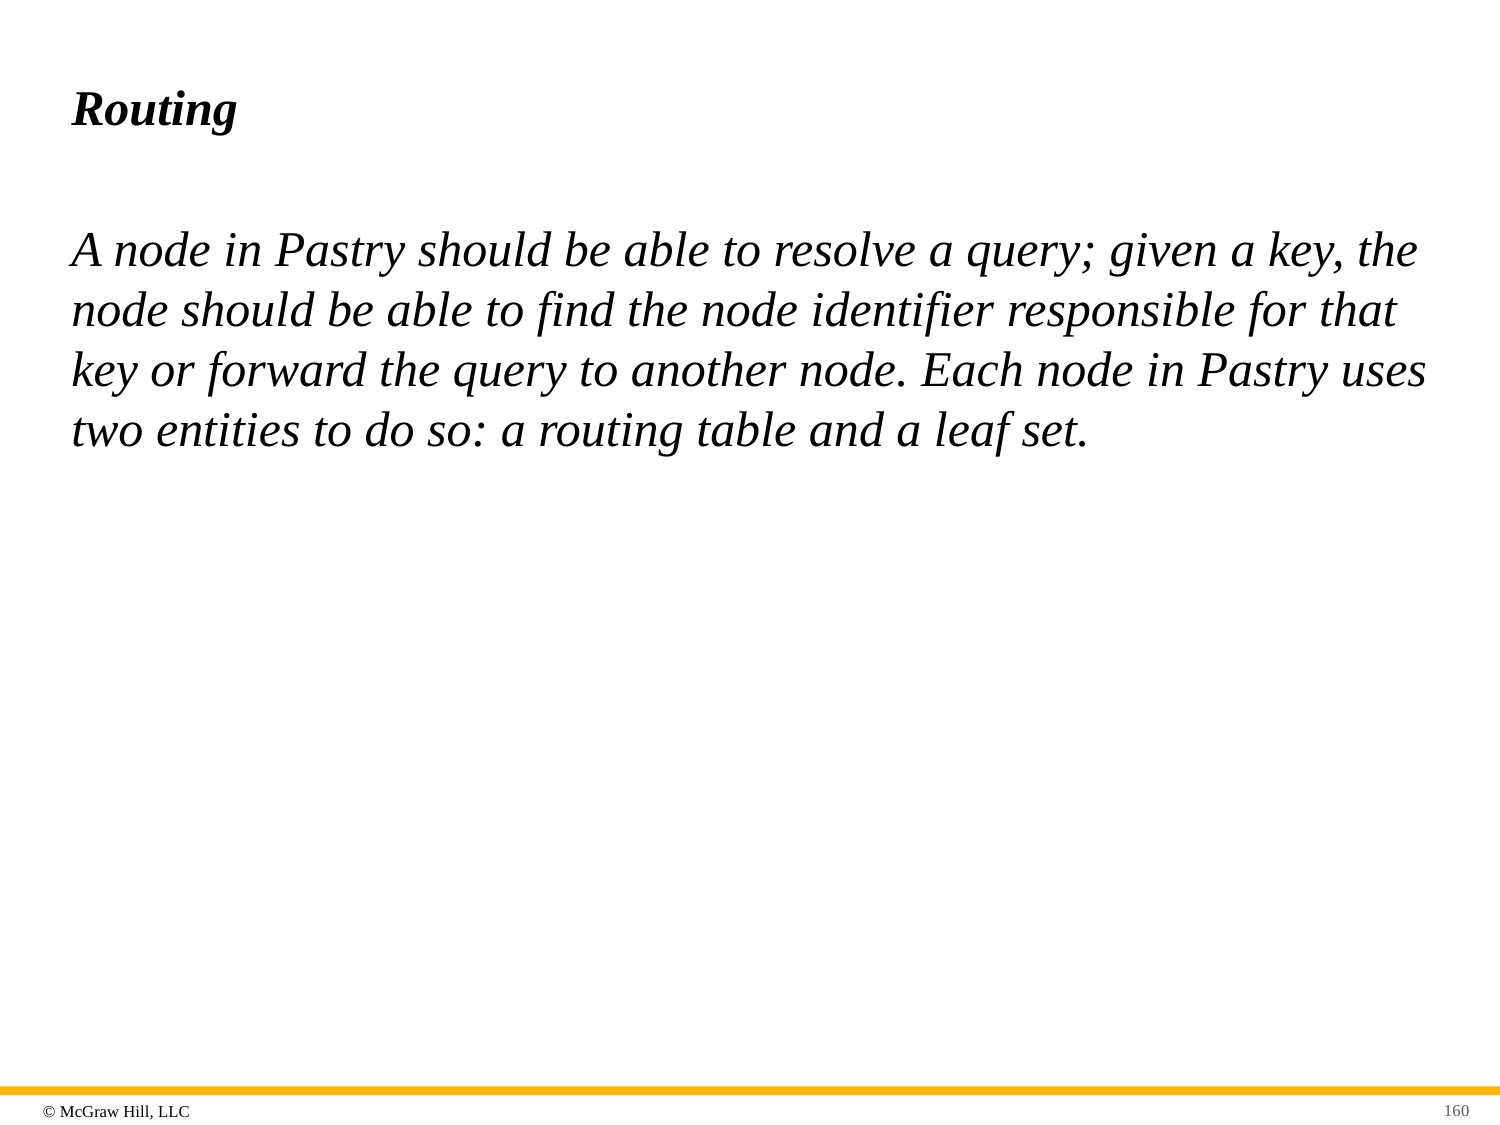

# Routing
A node in Pastry should be able to resolve a query; given a key, the node should be able to find the node identifier responsible for that key or forward the query to another node. Each node in Pastry uses two entities to do so: a routing table and a leaf set.
160